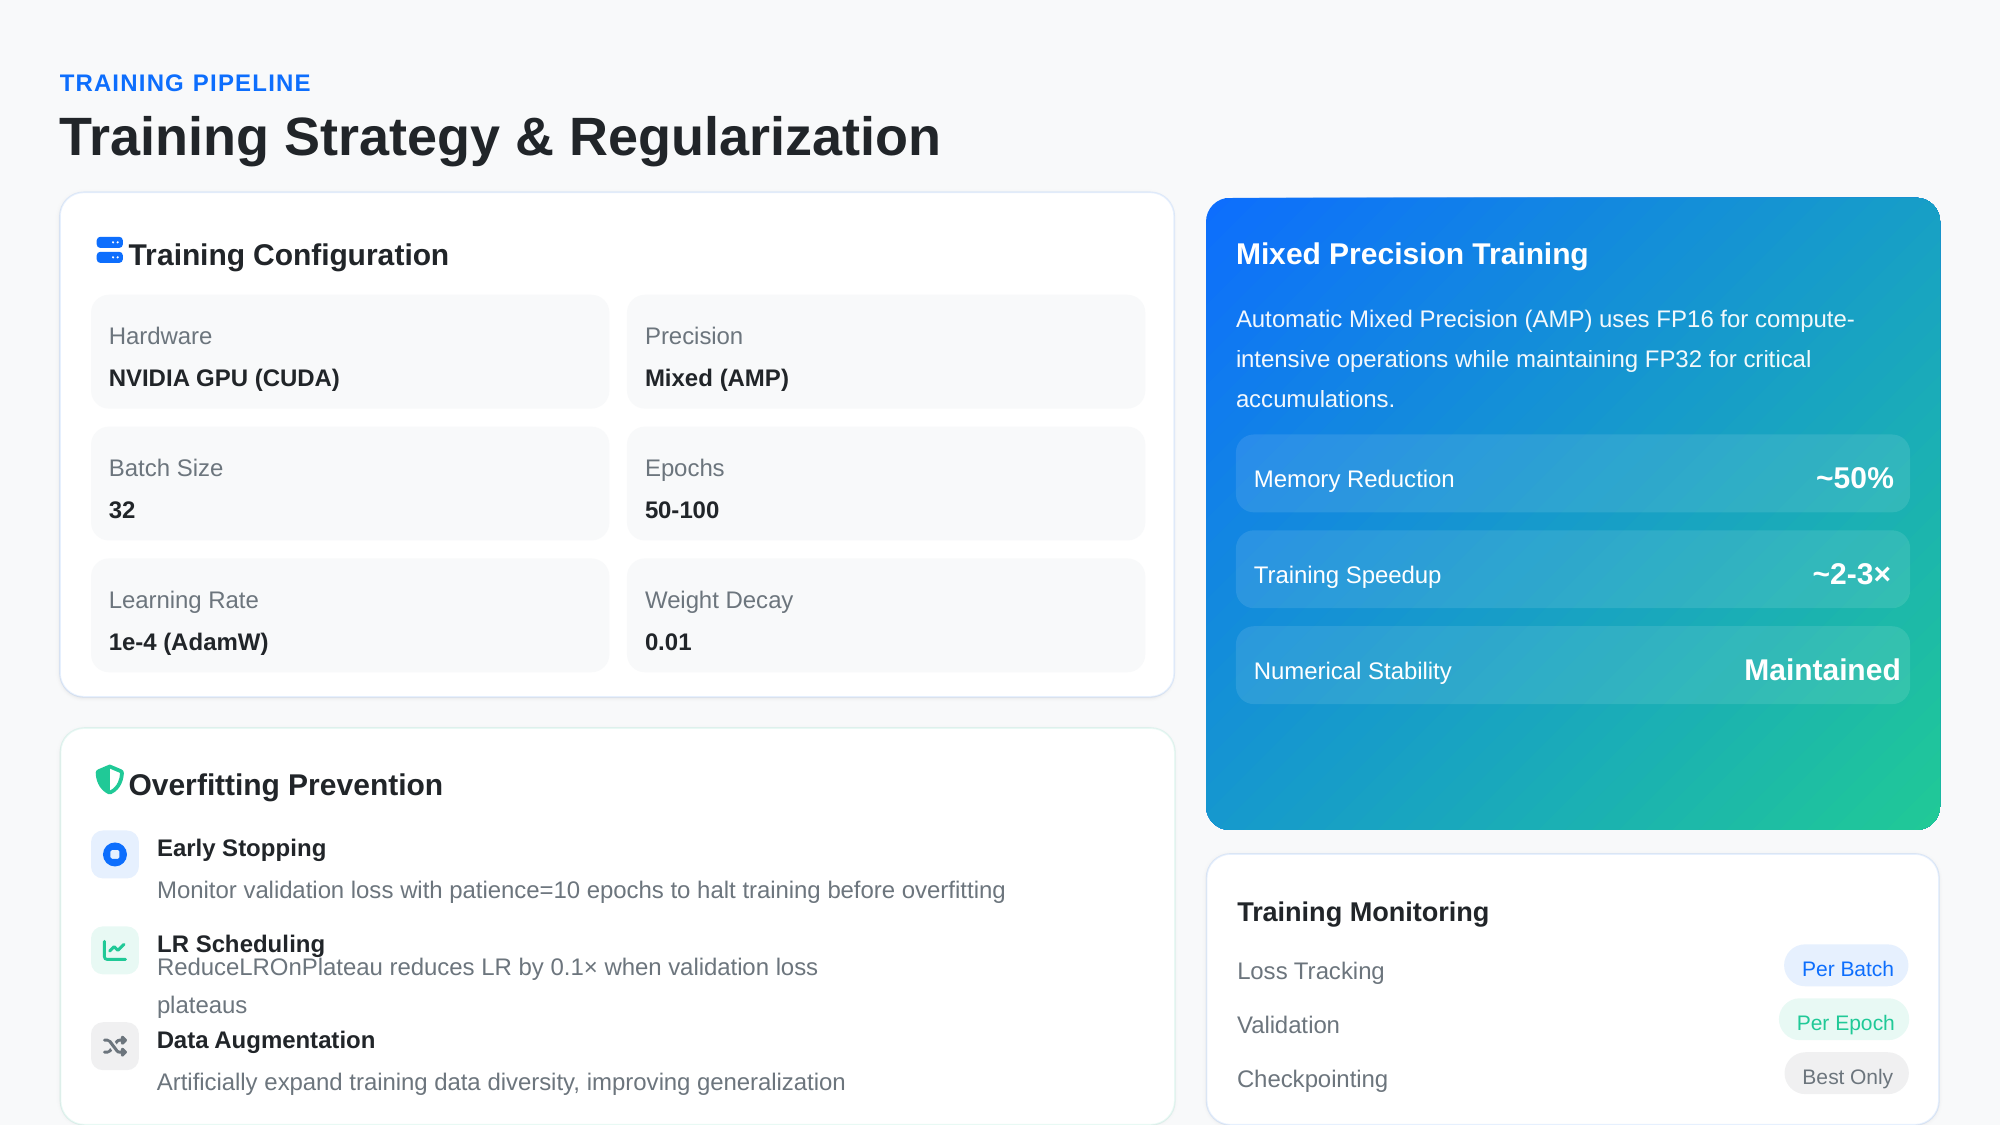

TRAINING PIPELINE
Training Strategy & Regularization

Mixed Precision Training
Training Configuration

Automatic Mixed Precision (AMP) uses FP16 for compute-intensive operations while maintaining FP32 for critical accumulations.

Hardware
Precision
NVIDIA GPU (CUDA)
Mixed (AMP)

Batch Size
Epochs
~50%
Memory Reduction
32
50-100

~2-3×
Training Speedup

Learning Rate
Weight Decay
1e-4 (AdamW)
0.01

Maintained
Numerical Stability

Overfitting Prevention

Early Stopping

Monitor validation loss with patience=10 epochs to halt training before overfitting
Training Monitoring
LR Scheduling

Per Batch
Loss Tracking
ReduceLROnPlateau reduces LR by 0.1× when validation loss plateaus

Per Epoch
Validation
Data Augmentation

Best Only
Checkpointing
Artificially expand training data diversity, improving generalization